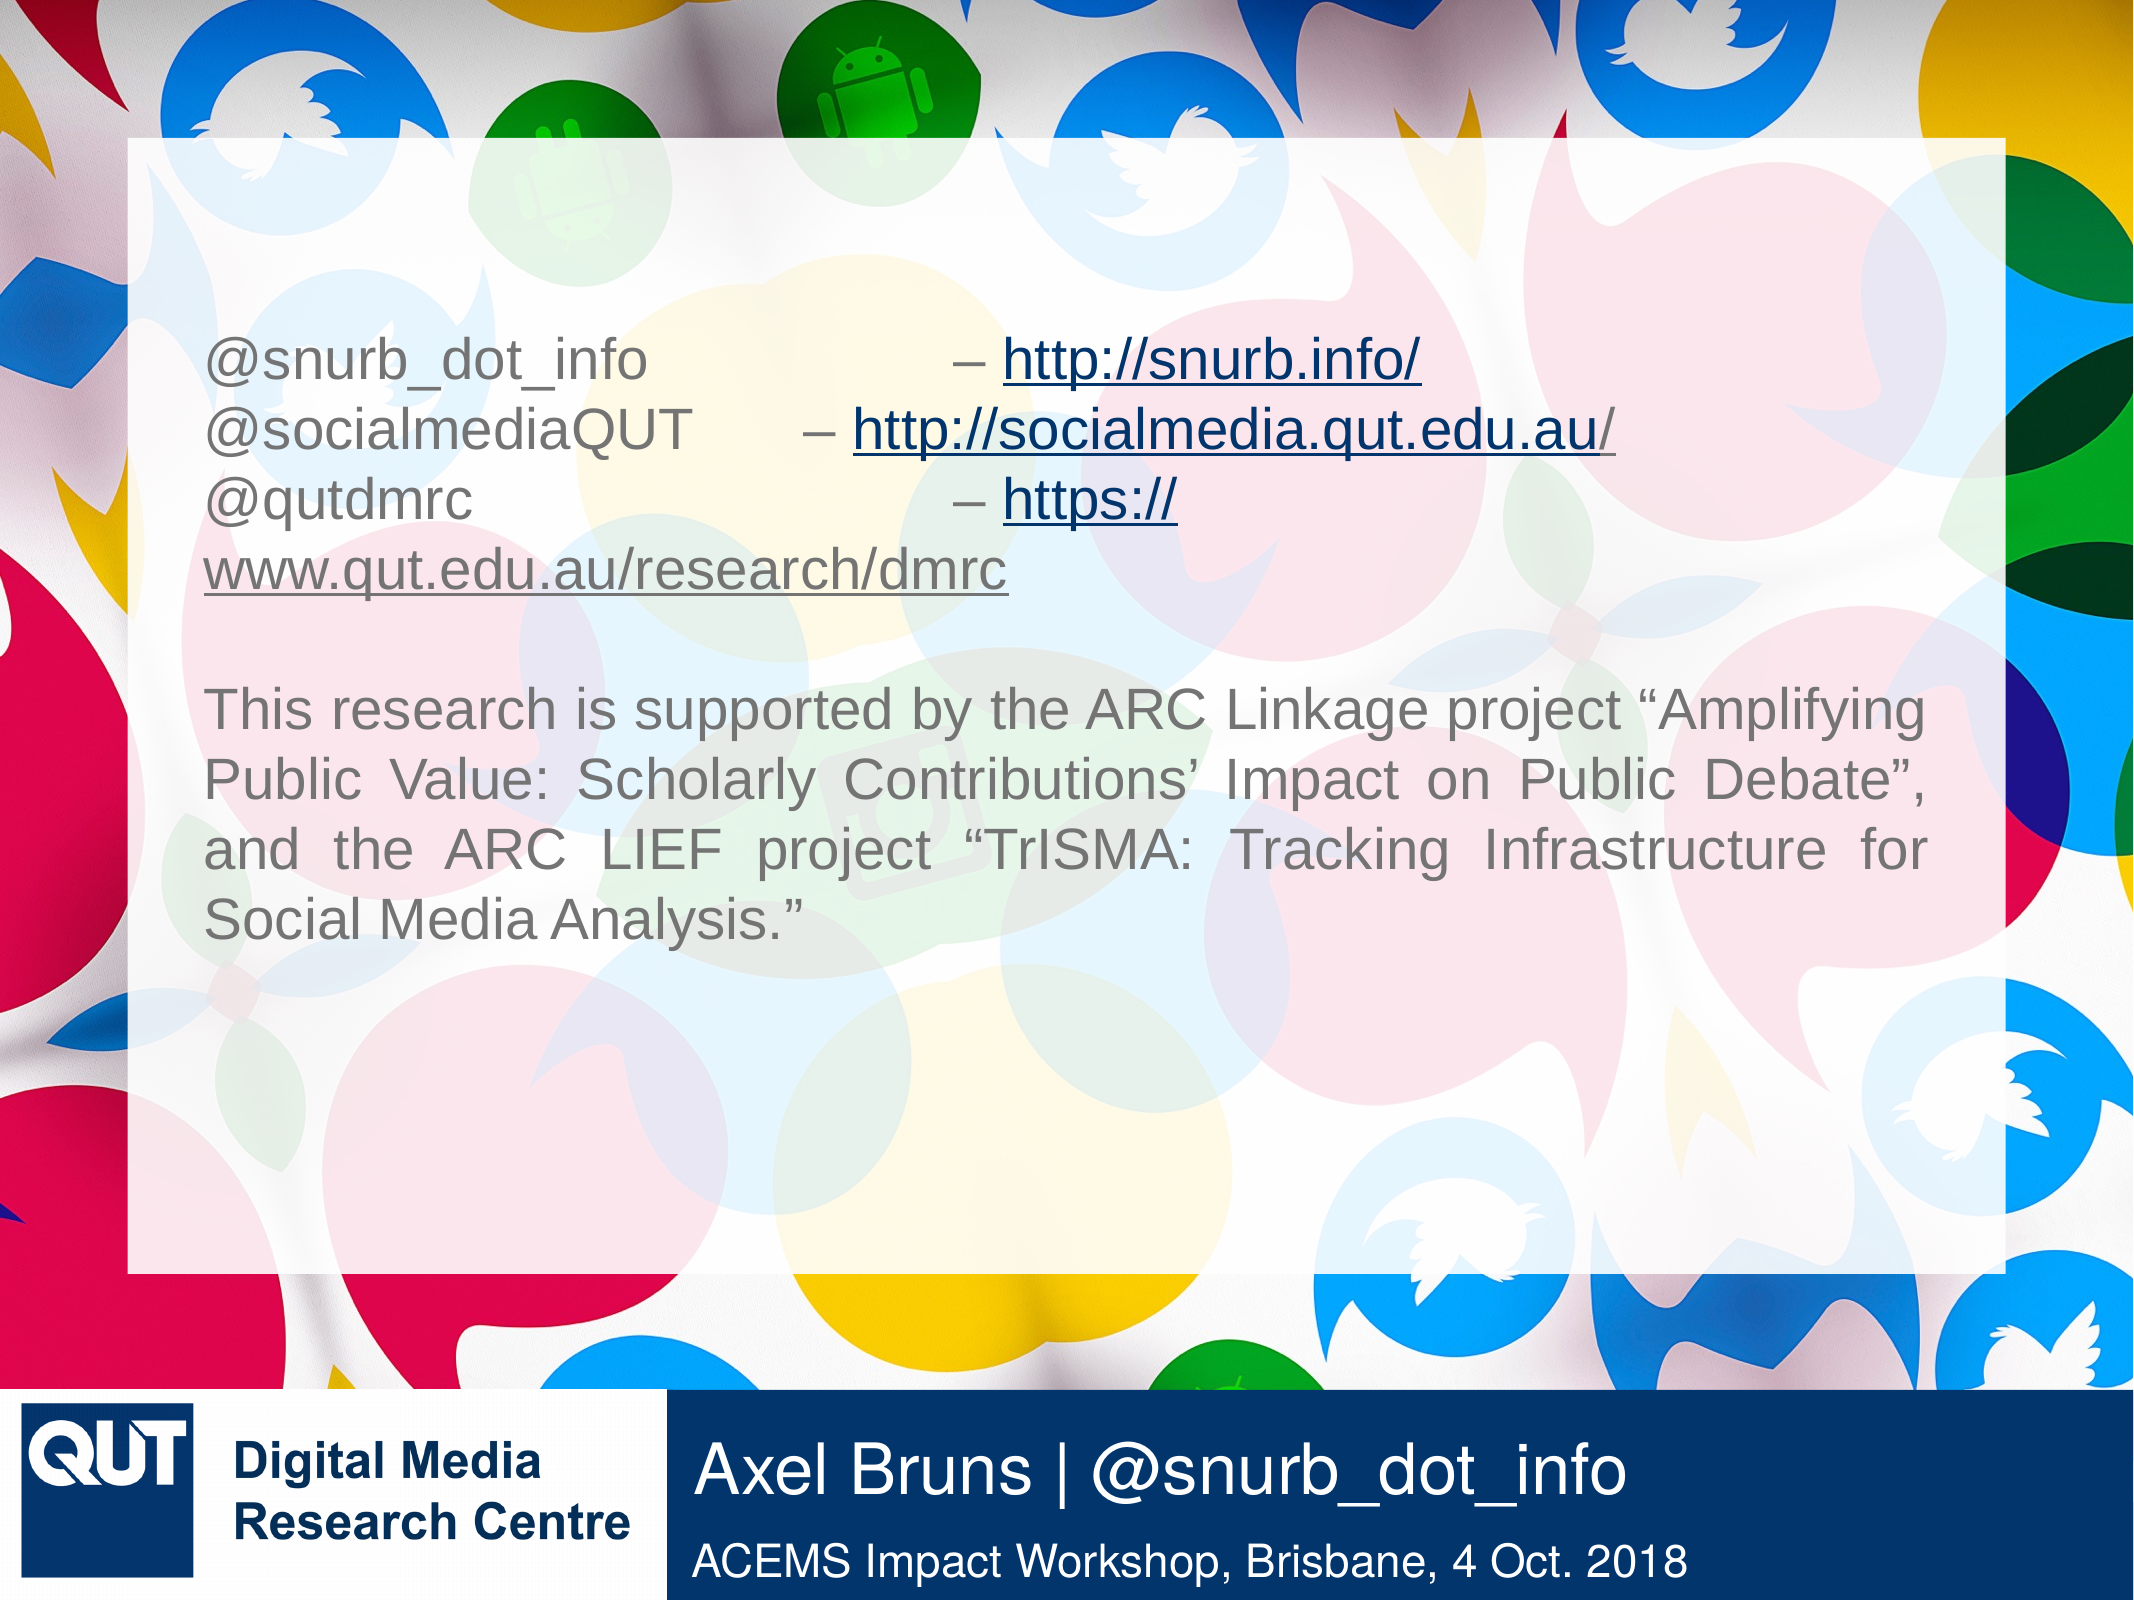

@snurb_dot_info 		– http://snurb.info/
@socialmediaQUT 	– http://socialmedia.qut.edu.au/
@qutdmrc 				– https://www.qut.edu.au/research/dmrc

This research is supported by the ARC Linkage project “Amplifying Public Value: Scholarly Contributions’ Impact on Public Debate”, and the ARC LIEF project “TrISMA: Tracking Infrastructure for Social Media Analysis.”

Axel Bruns | @snurb_dot_info
ACEMS Impact Workshop, Brisbane, 4 Oct. 2018